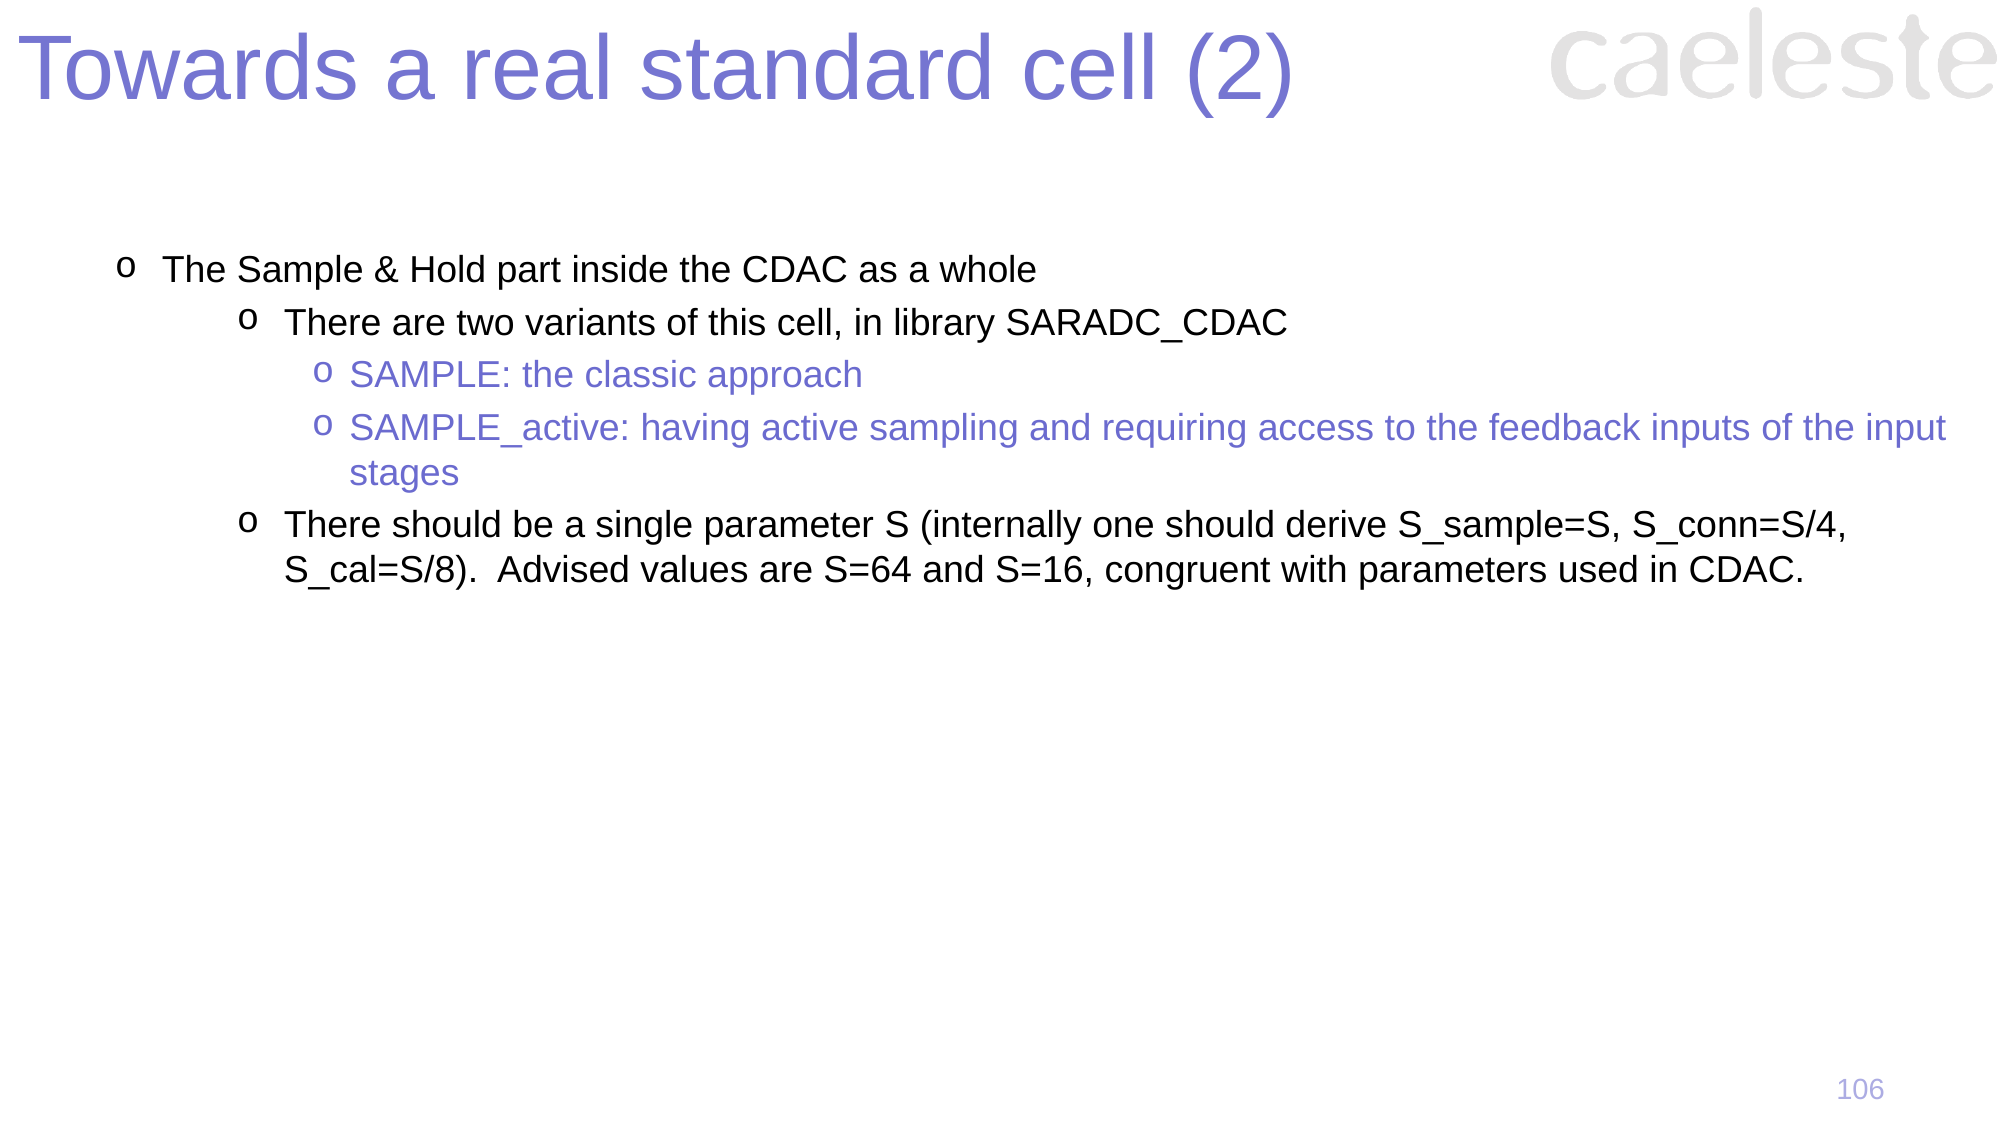

# Towards a real standard cell (2)
The Sample & Hold part inside the CDAC as a whole
There are two variants of this cell, in library SARADC_CDAC
SAMPLE: the classic approach
SAMPLE_active: having active sampling and requiring access to the feedback inputs of the input stages
There should be a single parameter S (internally one should derive S_sample=S, S_conn=S/4, S_cal=S/8).  Advised values are S=64 and S=16, congruent with parameters used in CDAC.

106